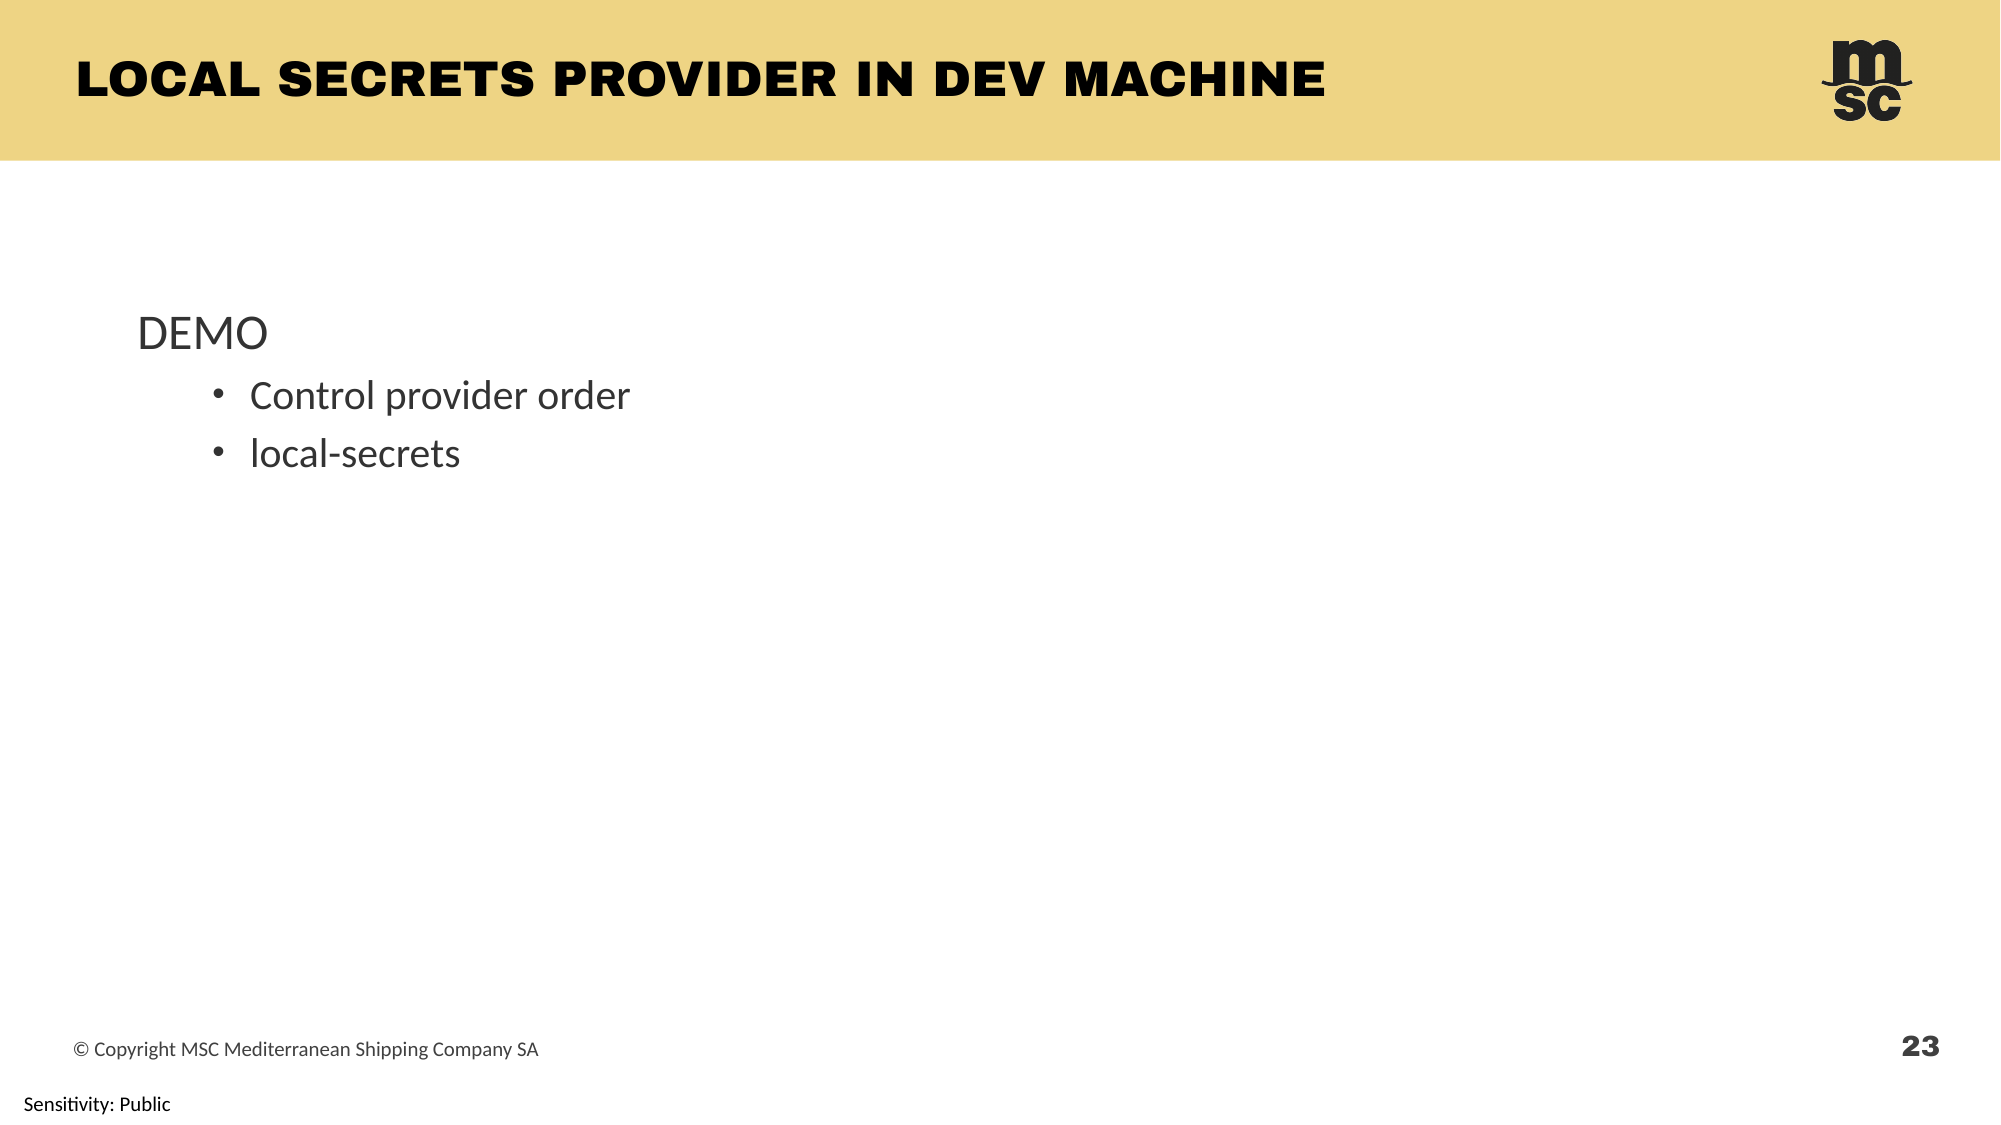

# Local secrets provider in dev machine
DEMO
Control provider order
local-secrets
23
© Copyright MSC Mediterranean Shipping Company SA